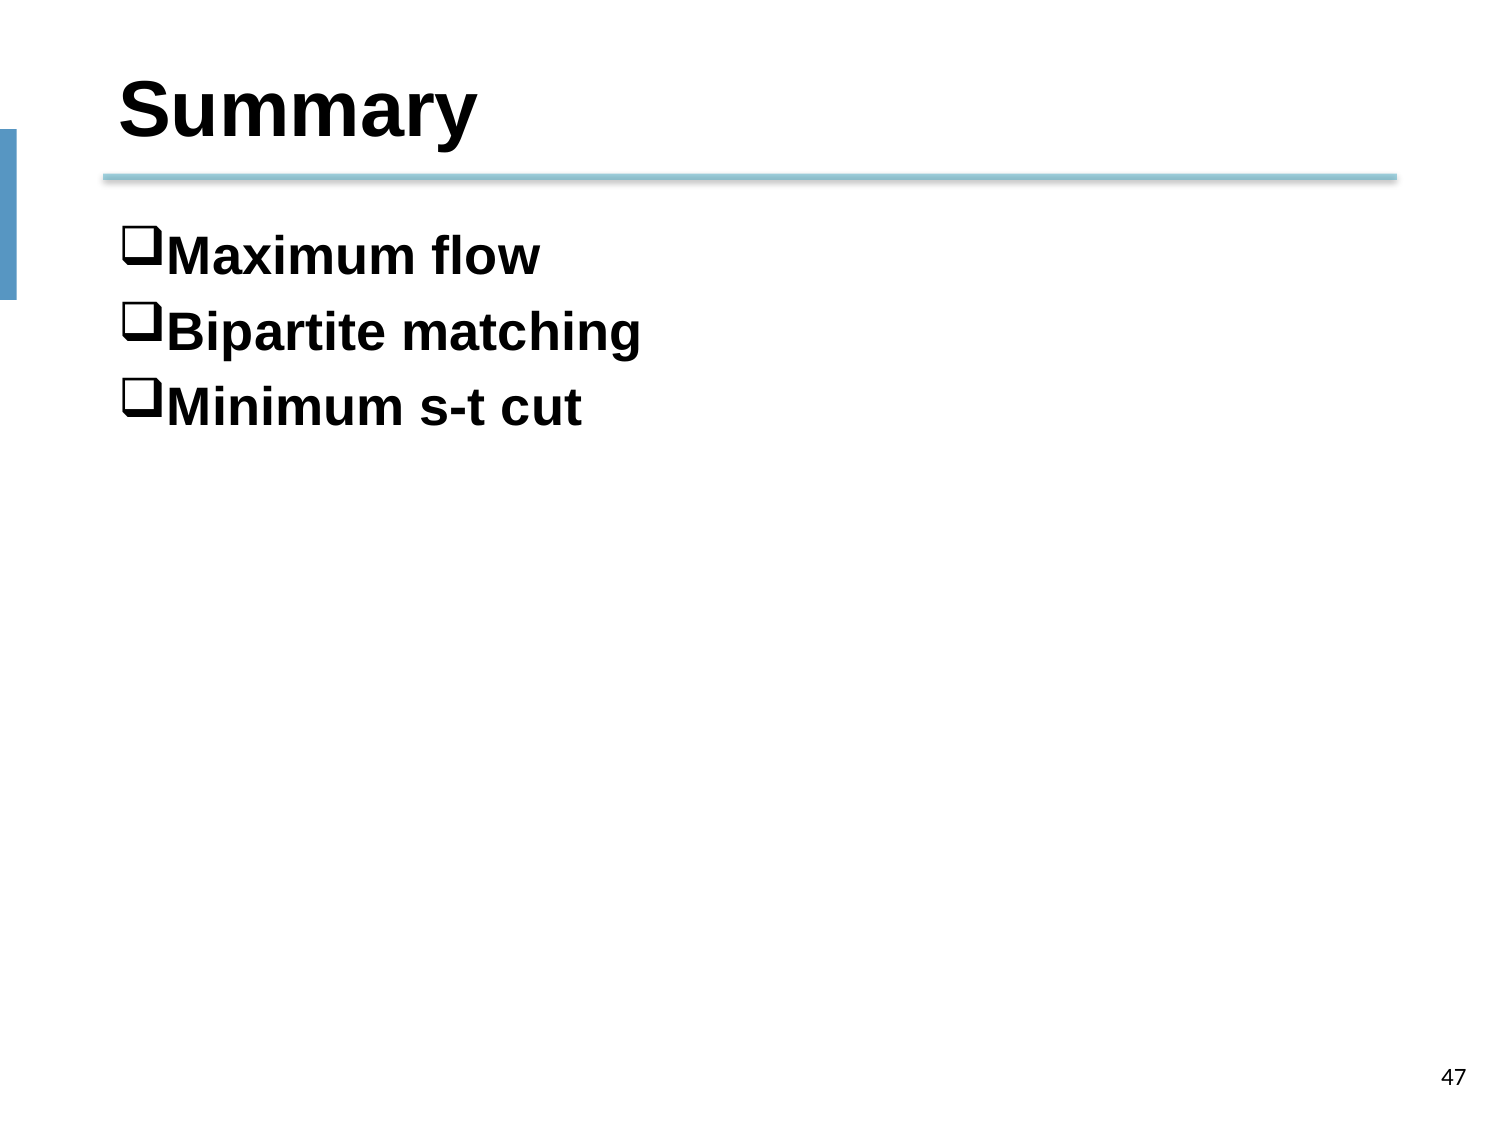

# Summary
Maximum flow
Bipartite matching
Minimum s-t cut
47